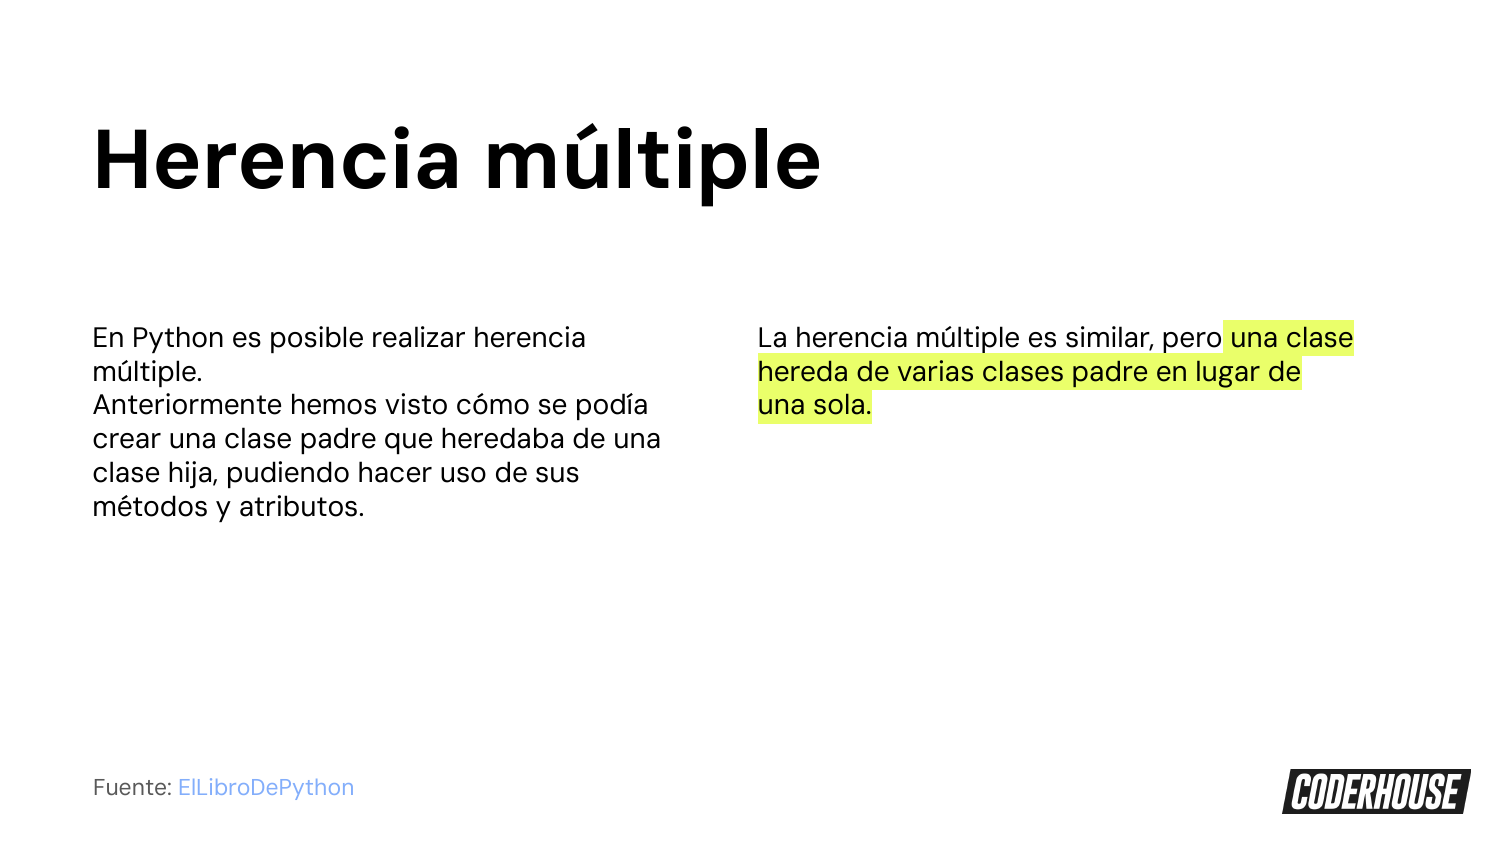

Herencia múltiple
En Python es posible realizar herencia múltiple.
Anteriormente hemos visto cómo se podía crear una clase padre que heredaba de una clase hija, pudiendo hacer uso de sus métodos y atributos.
La herencia múltiple es similar, pero una clase hereda de varias clases padre en lugar de una sola.
Fuente: ElLibroDePython